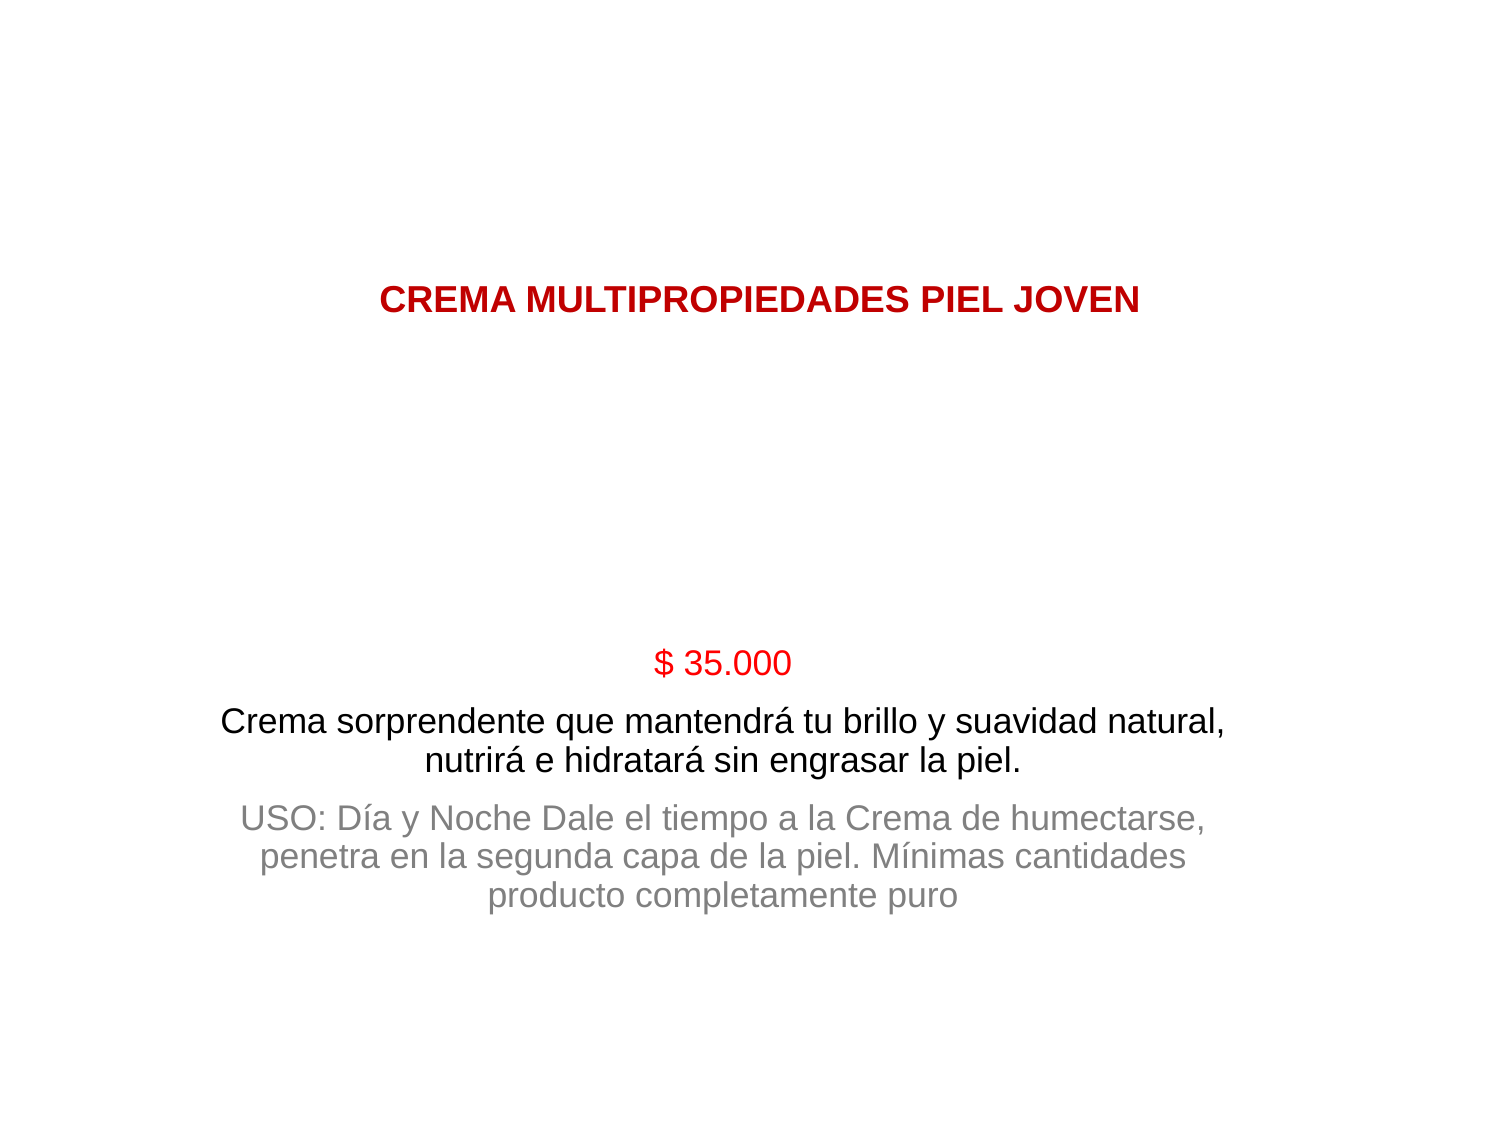

CREMA MULTIPROPIEDADES PIEL JOVEN
$ 35.000
Crema sorprendente que mantendrá tu brillo y suavidad natural, nutrirá e hidratará sin engrasar la piel.
USO: Día y Noche Dale el tiempo a la Crema de humectarse, penetra en la segunda capa de la piel. Mínimas cantidades producto completamente puro